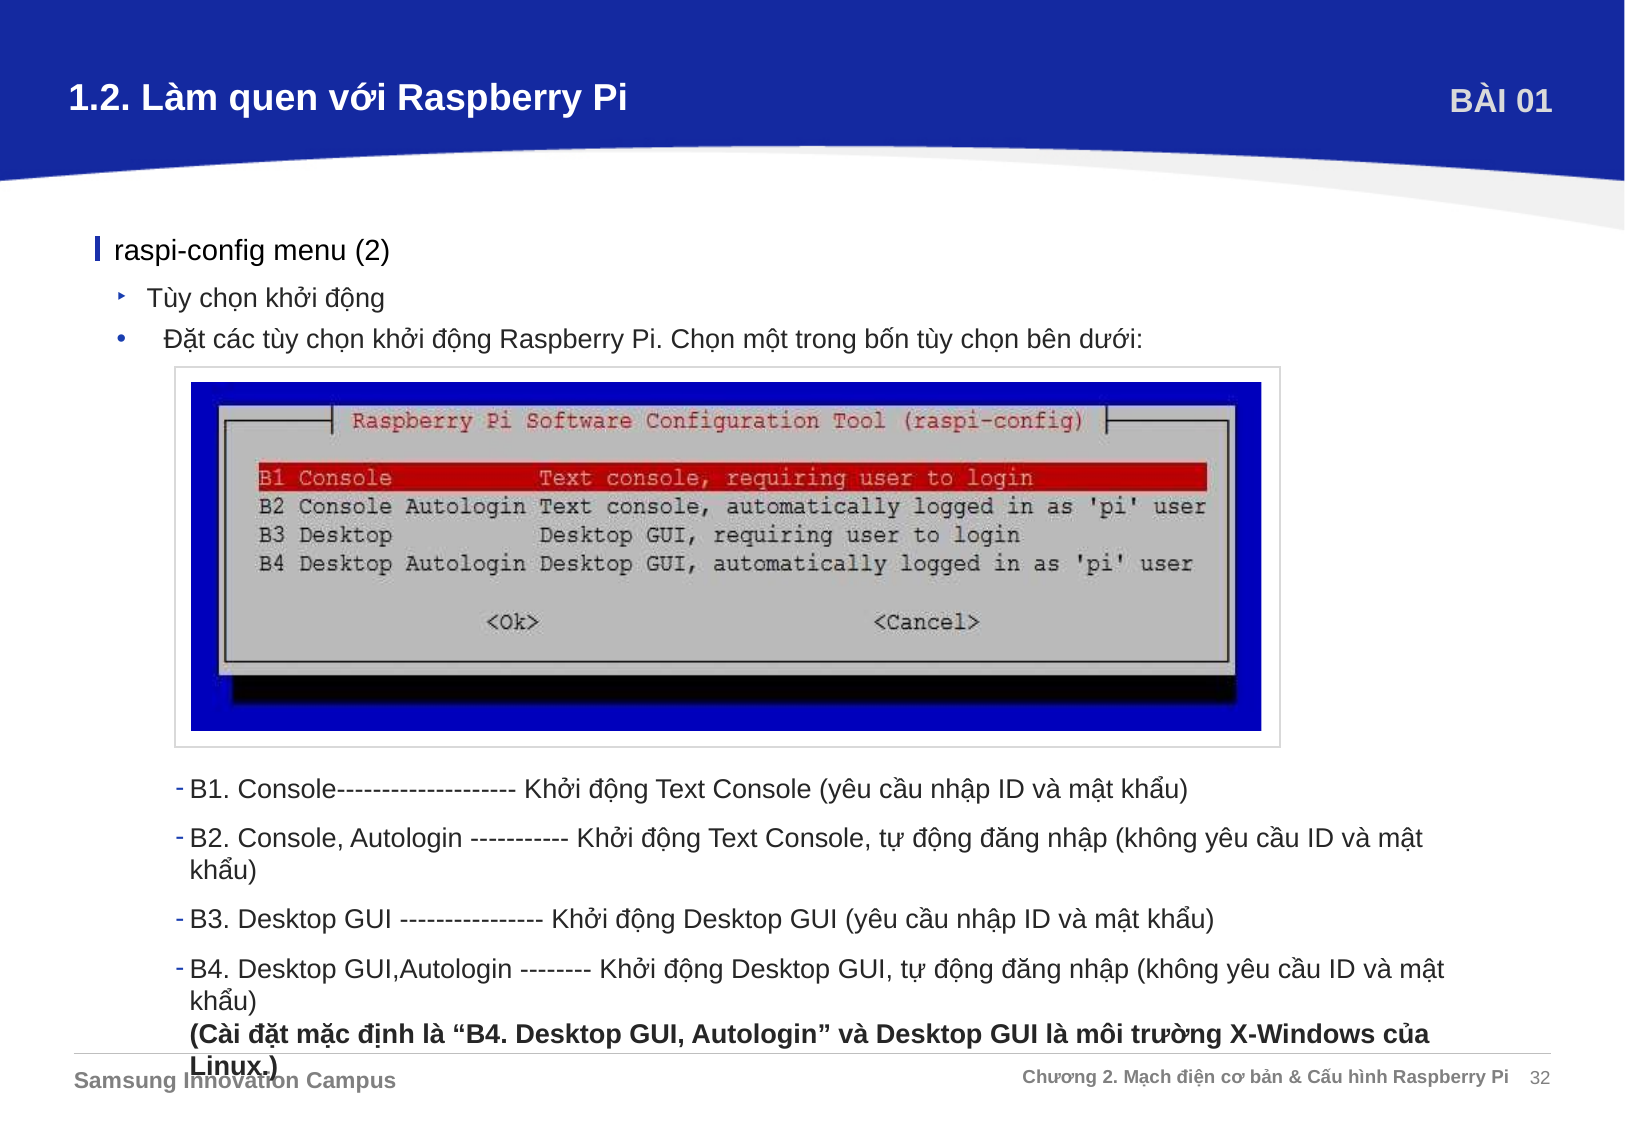

1.2. Làm quen với Raspberry Pi
BÀI 01
raspi-config menu (2)
Tùy chọn khởi động
Đặt các tùy chọn khởi động Raspberry Pi. Chọn một trong bốn tùy chọn bên dưới:

B1. Console-------------------- Khởi động Text Console (yêu cầu nhập ID và mật khẩu)
B2. Console, Autologin ----------- Khởi động Text Console, tự động đăng nhập (không yêu cầu ID và mật khẩu)
B3. Desktop GUI ---------------- Khởi động Desktop GUI (yêu cầu nhập ID và mật khẩu)
B4. Desktop GUI,Autologin -------- Khởi động Desktop GUI, tự động đăng nhập (không yêu cầu ID và mật khẩu)
(Cài đặt mặc định là “B4. Desktop GUI, Autologin” và Desktop GUI là môi trường X-Windows của Linux.)